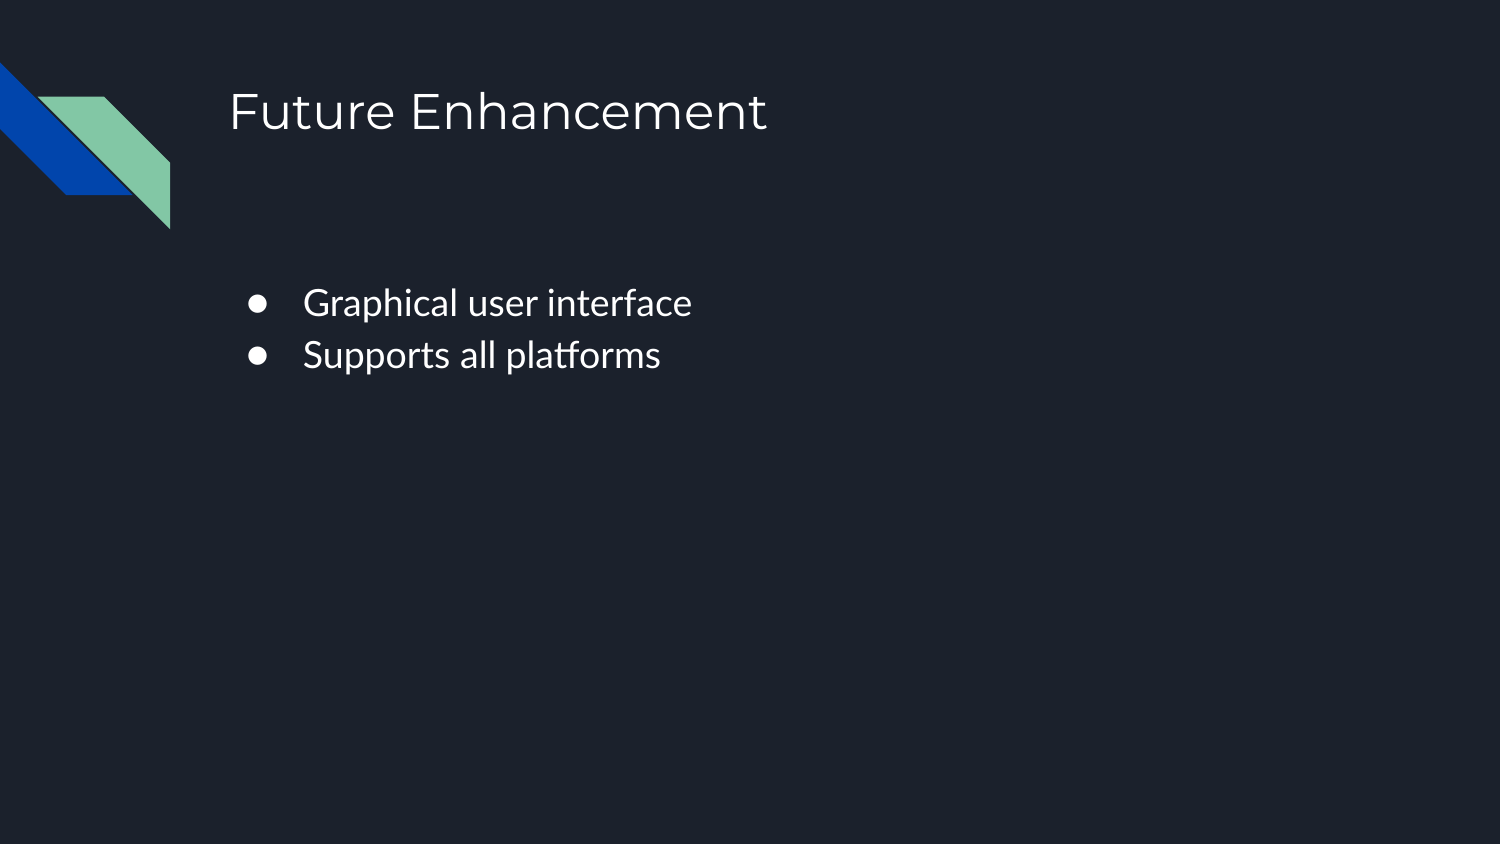

# Future Enhancement
Graphical user interface
Supports all platforms